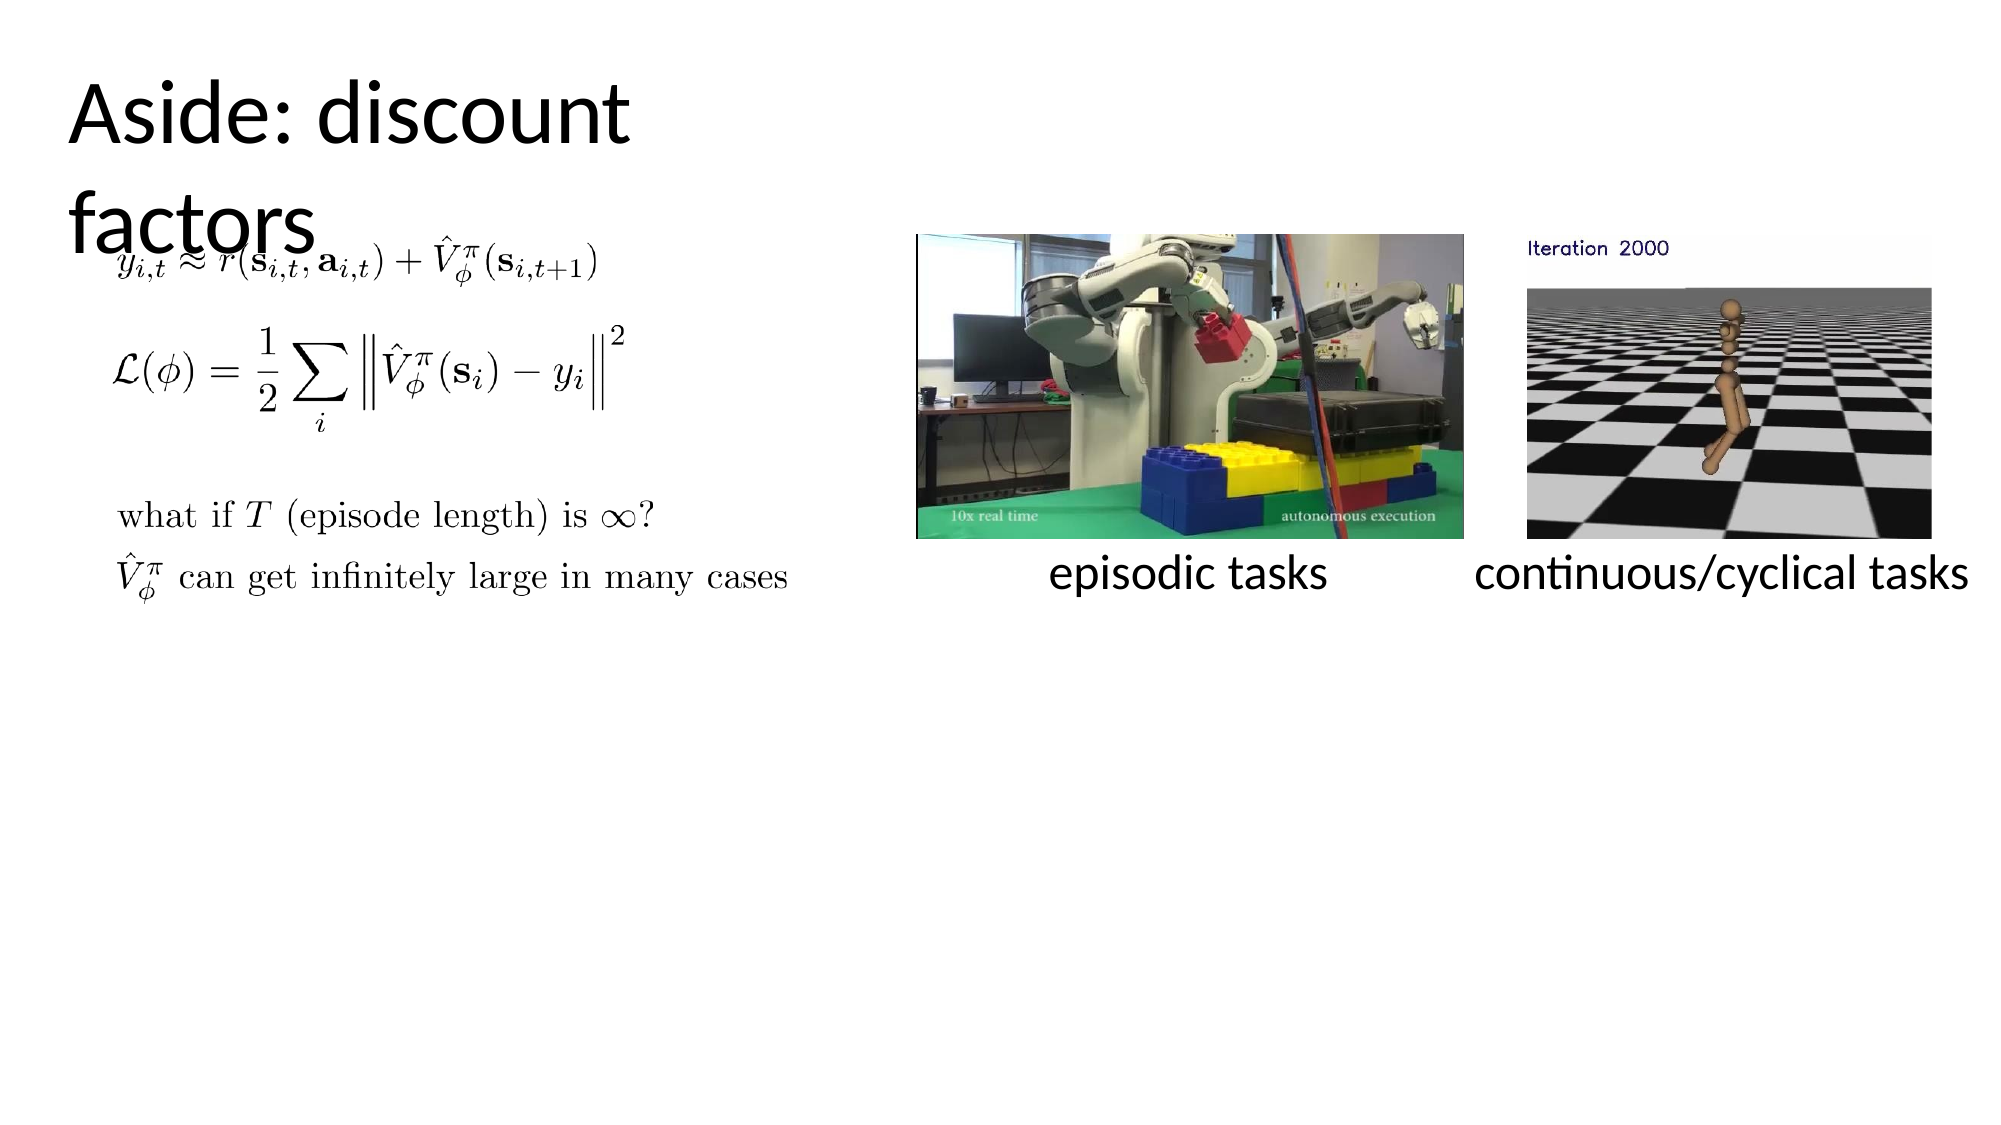

# Aside: discount factors

episodic tasks
continuous/cyclical tasks